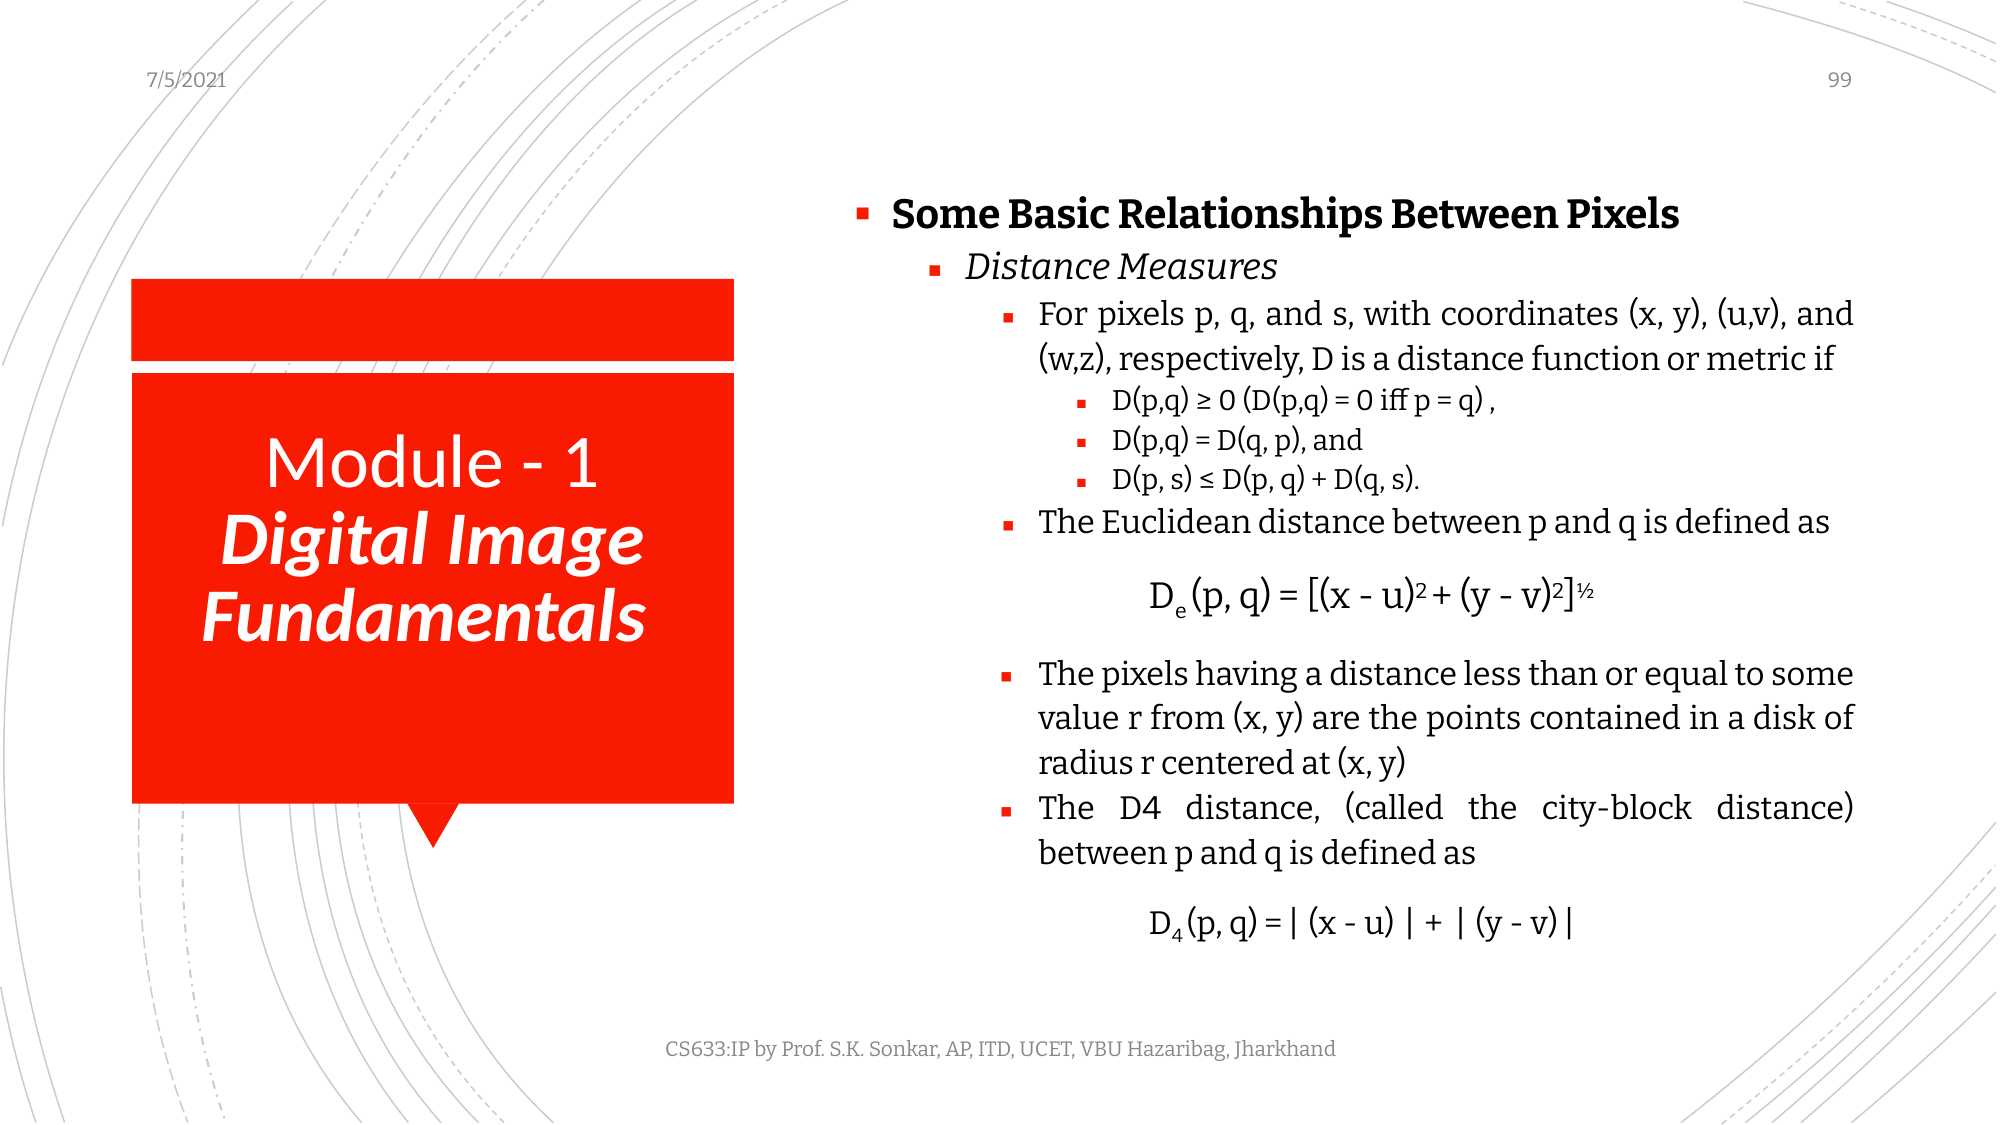

7/5/2021
99
Some Basic Relationships Between Pixels
Distance Measures
For pixels p, q, and s, with coordinates (x, y), (u,v), and (w,z), respectively, D is a distance function or metric if
D(p,q) ≥ 0 (D(p,q) = 0 iff p = q) ,
D(p,q) = D(q, p), and
D(p, s) ≤ D(p, q) + D(q, s).
The Euclidean distance between p and q is defined as
De (p, q) = [(x - u)2 + (y - v)2]½
The pixels having a distance less than or equal to some value r from (x, y) are the points contained in a disk of radius r centered at (x, y)
The D4 distance, (called the city-block distance) between p and q is defined as
D4 (p, q) = ⎸(x - u)  ⎸+  ⎸(y - v) ⎸
# Module - 1 Digital Image Fundamentals
CS633:IP by Prof. S.K. Sonkar, AP, ITD, UCET, VBU Hazaribag, Jharkhand